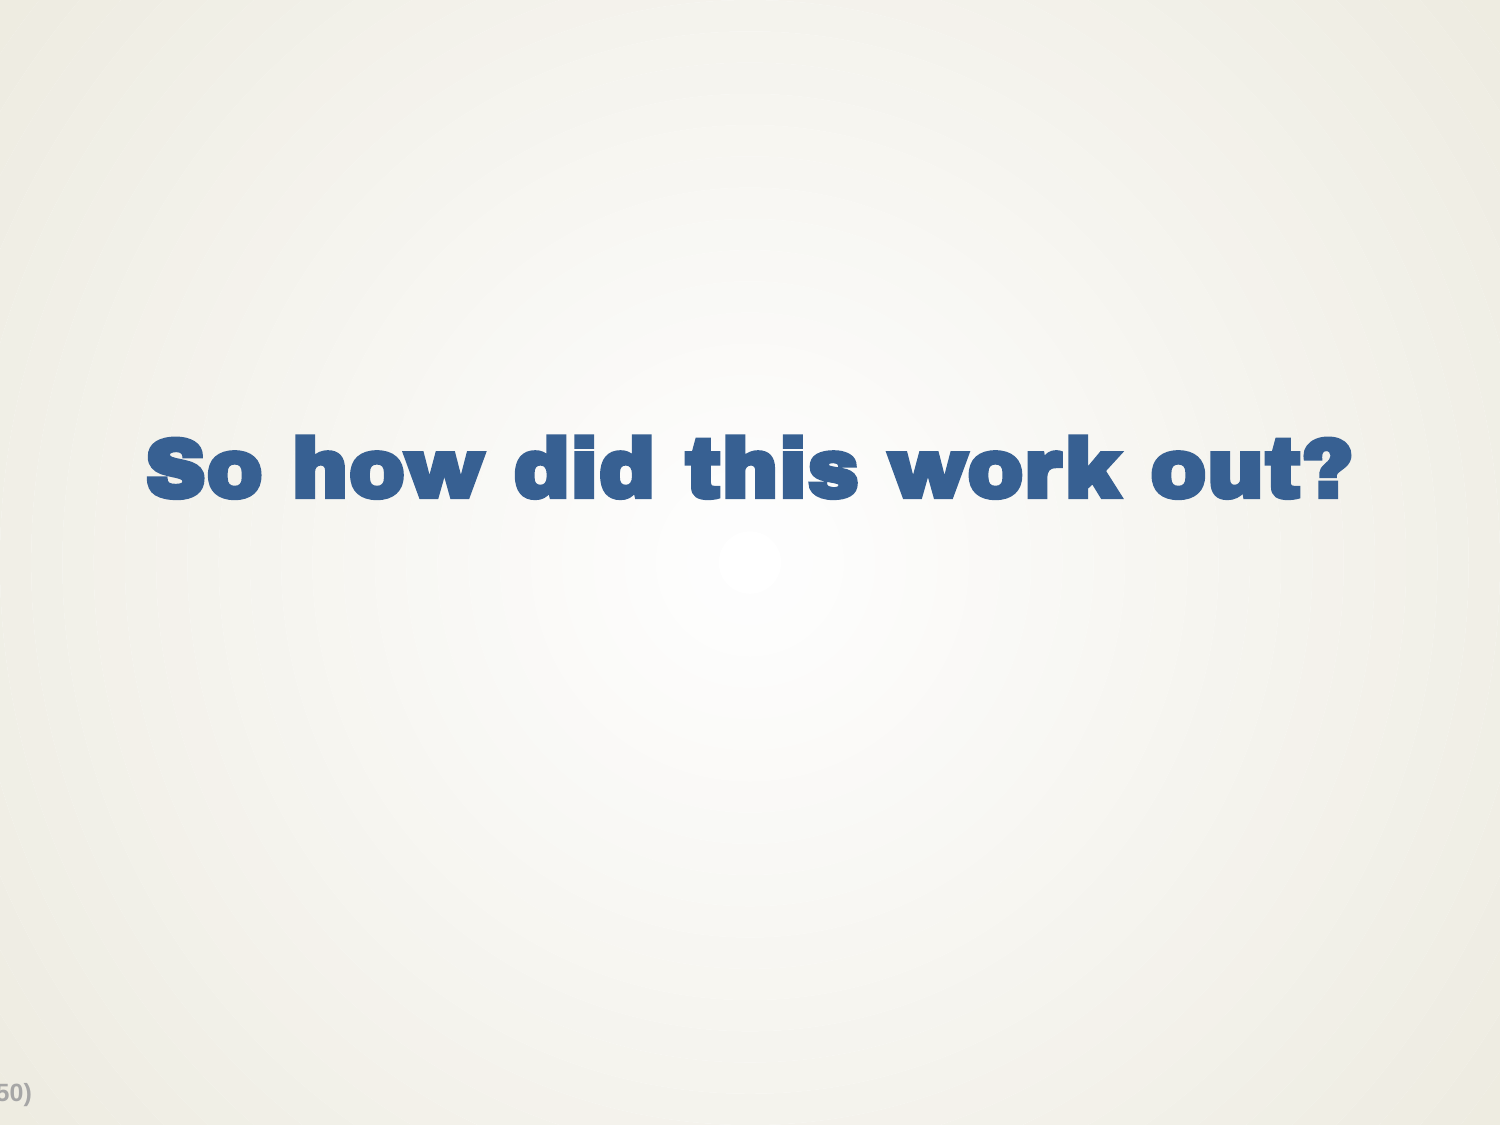

# So how did this work out?